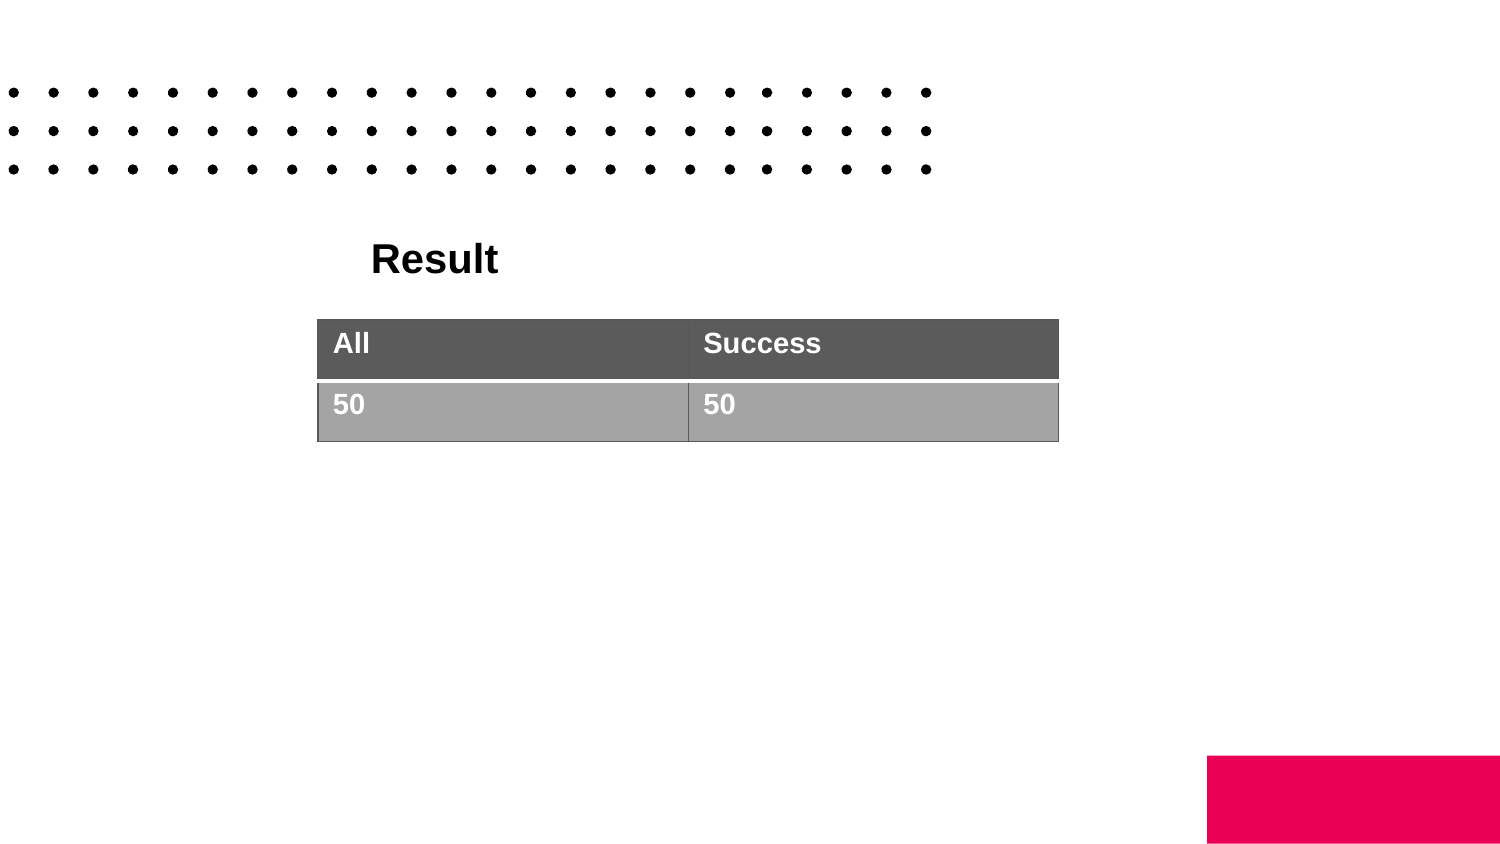

# Result
| All | Success |
| --- | --- |
| 50 | 50 |